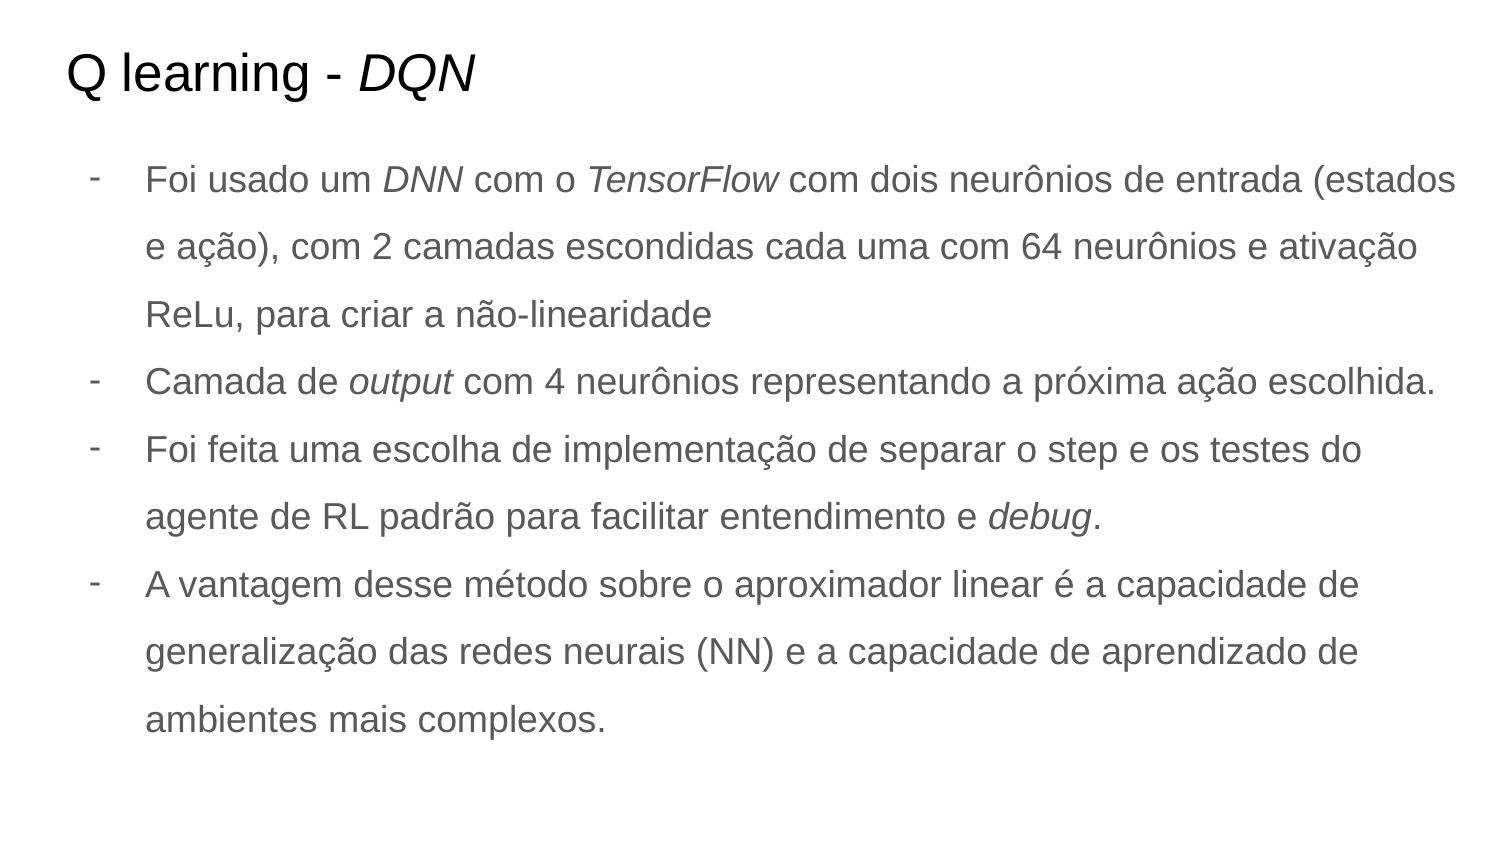

# Q learning - DQN

Foi usado um DNN com o TensorFlow com dois neurônios de entrada (estados e ação), com 2 camadas escondidas cada uma com 64 neurônios e ativação ReLu, para criar a não-linearidade
Camada de output com 4 neurônios representando a próxima ação escolhida.
Foi feita uma escolha de implementação de separar o step e os testes do agente de RL padrão para facilitar entendimento e debug.
A vantagem desse método sobre o aproximador linear é a capacidade de generalização das redes neurais (NN) e a capacidade de aprendizado de ambientes mais complexos.